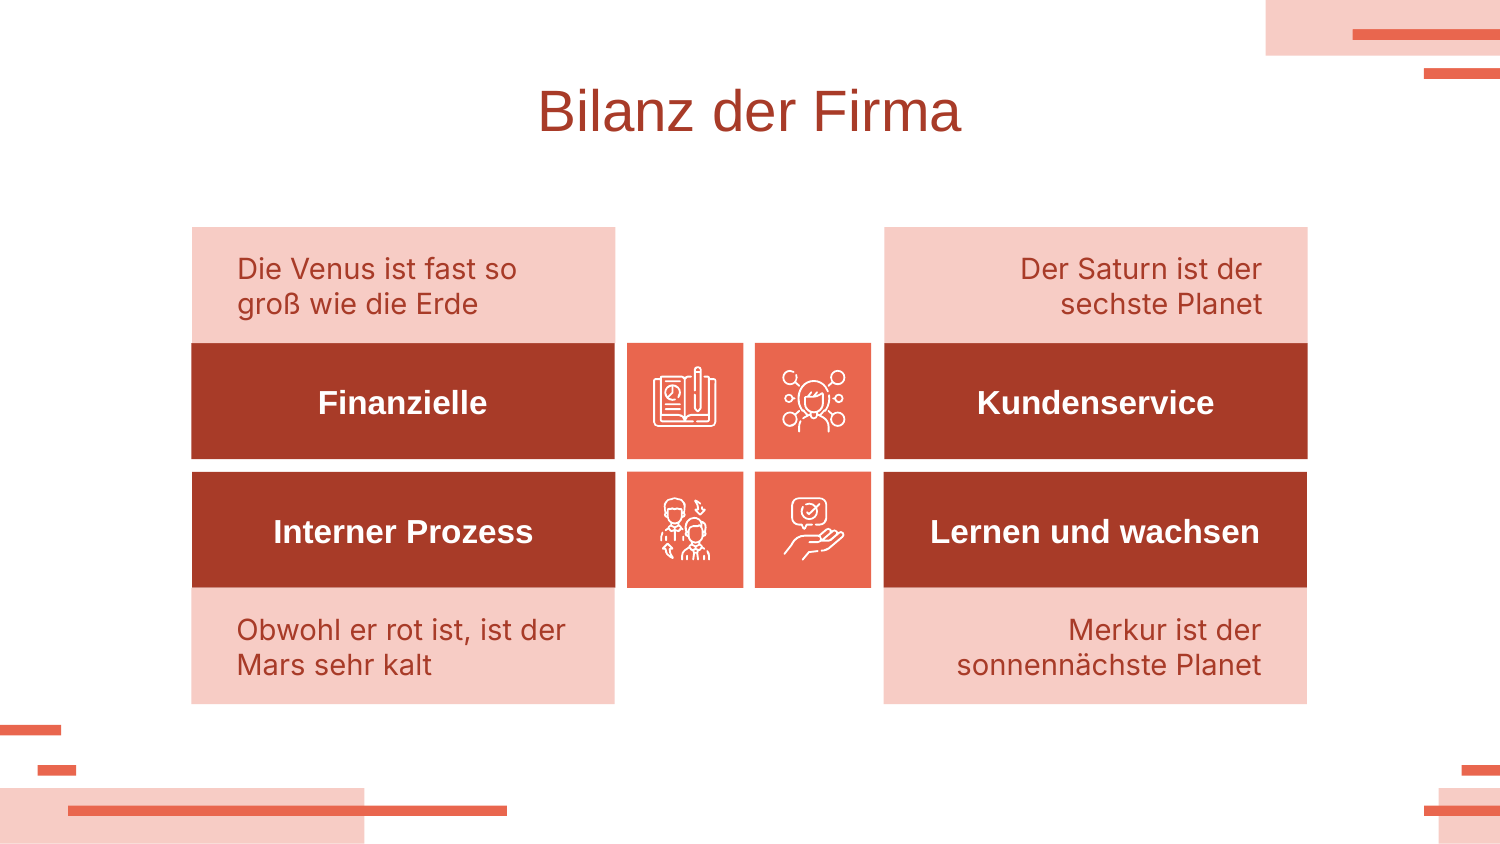

# Bilanz der Firma
Die Venus ist fast so groß wie die Erde
Der Saturn ist der sechste Planet

Finanzielle
Kundenservice

Interner Prozess
Lernen und wachsen

Obwohl er rot ist, ist der Mars sehr kalt
Merkur ist der sonnennächste Planet